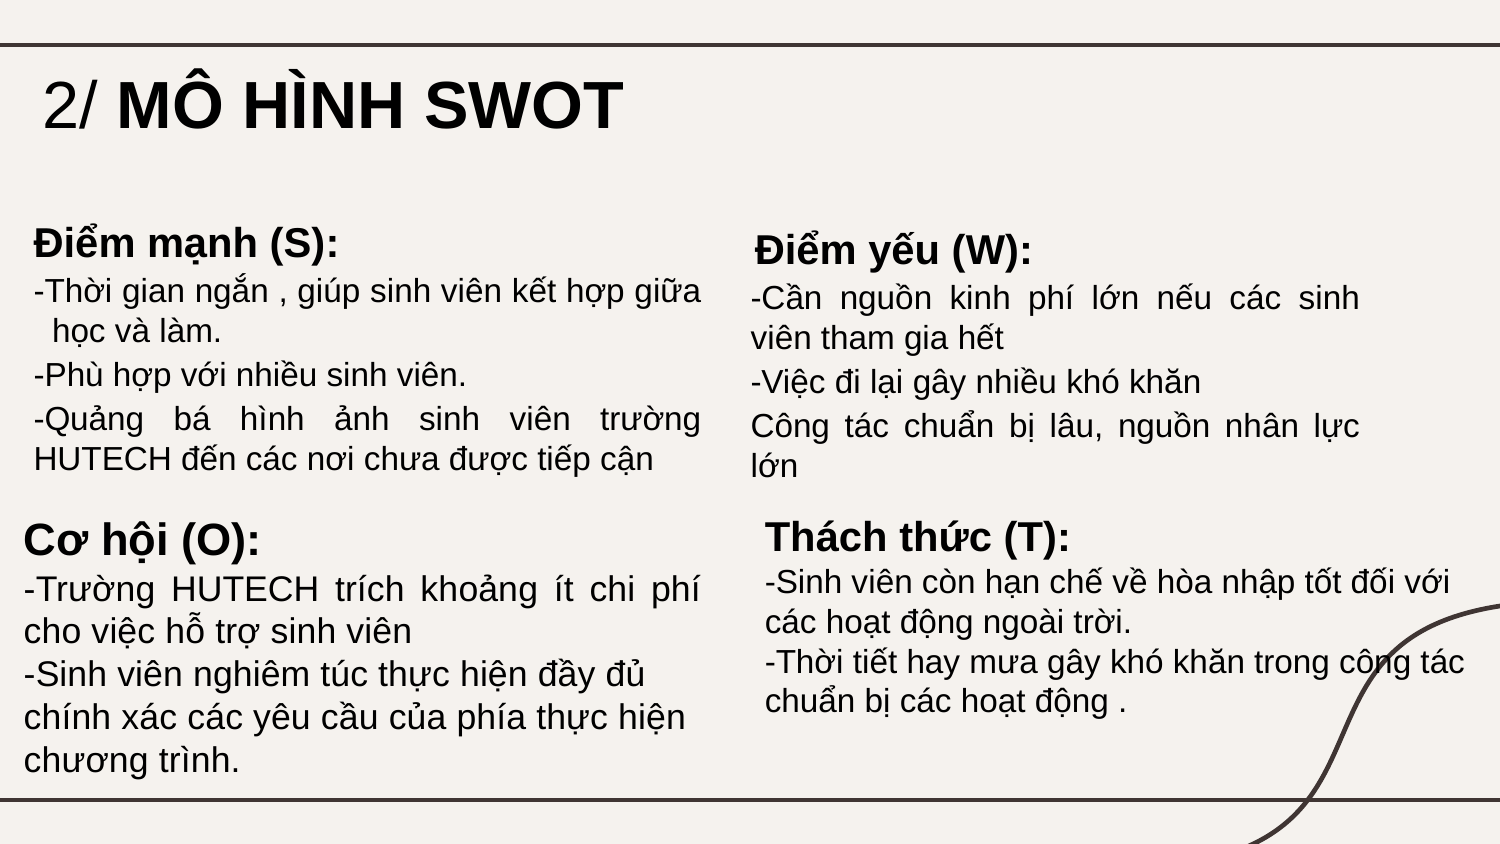

2/ MÔ HÌNH SWOT
Điểm mạnh (S):
-Thời gian ngắn , giúp sinh viên kết hợp giữa   học và làm.
-Phù hợp với nhiều sinh viên.
-Quảng bá hình ảnh sinh viên trường HUTECH đến các nơi chưa được tiếp cận
  Điểm yếu (W):
-Cần nguồn kinh phí lớn nếu các sinh viên tham gia hết
-Việc đi lại gây nhiều khó khăn
Công tác chuẩn bị lâu, nguồn nhân lực lớn

Cơ hội (O):
-Trường HUTECH trích khoảng ít chi phí cho việc hỗ trợ sinh viên
-Sinh viên nghiêm túc thực hiện đầy đủ chính xác các yêu cầu của phía thực hiện chương trình.

Thách thức (T):
-Sinh viên còn hạn chế về hòa nhập tốt đối với các hoạt động ngoài trời.
-Thời tiết hay mưa gây khó khăn trong công tác chuẩn bị các hoạt động .